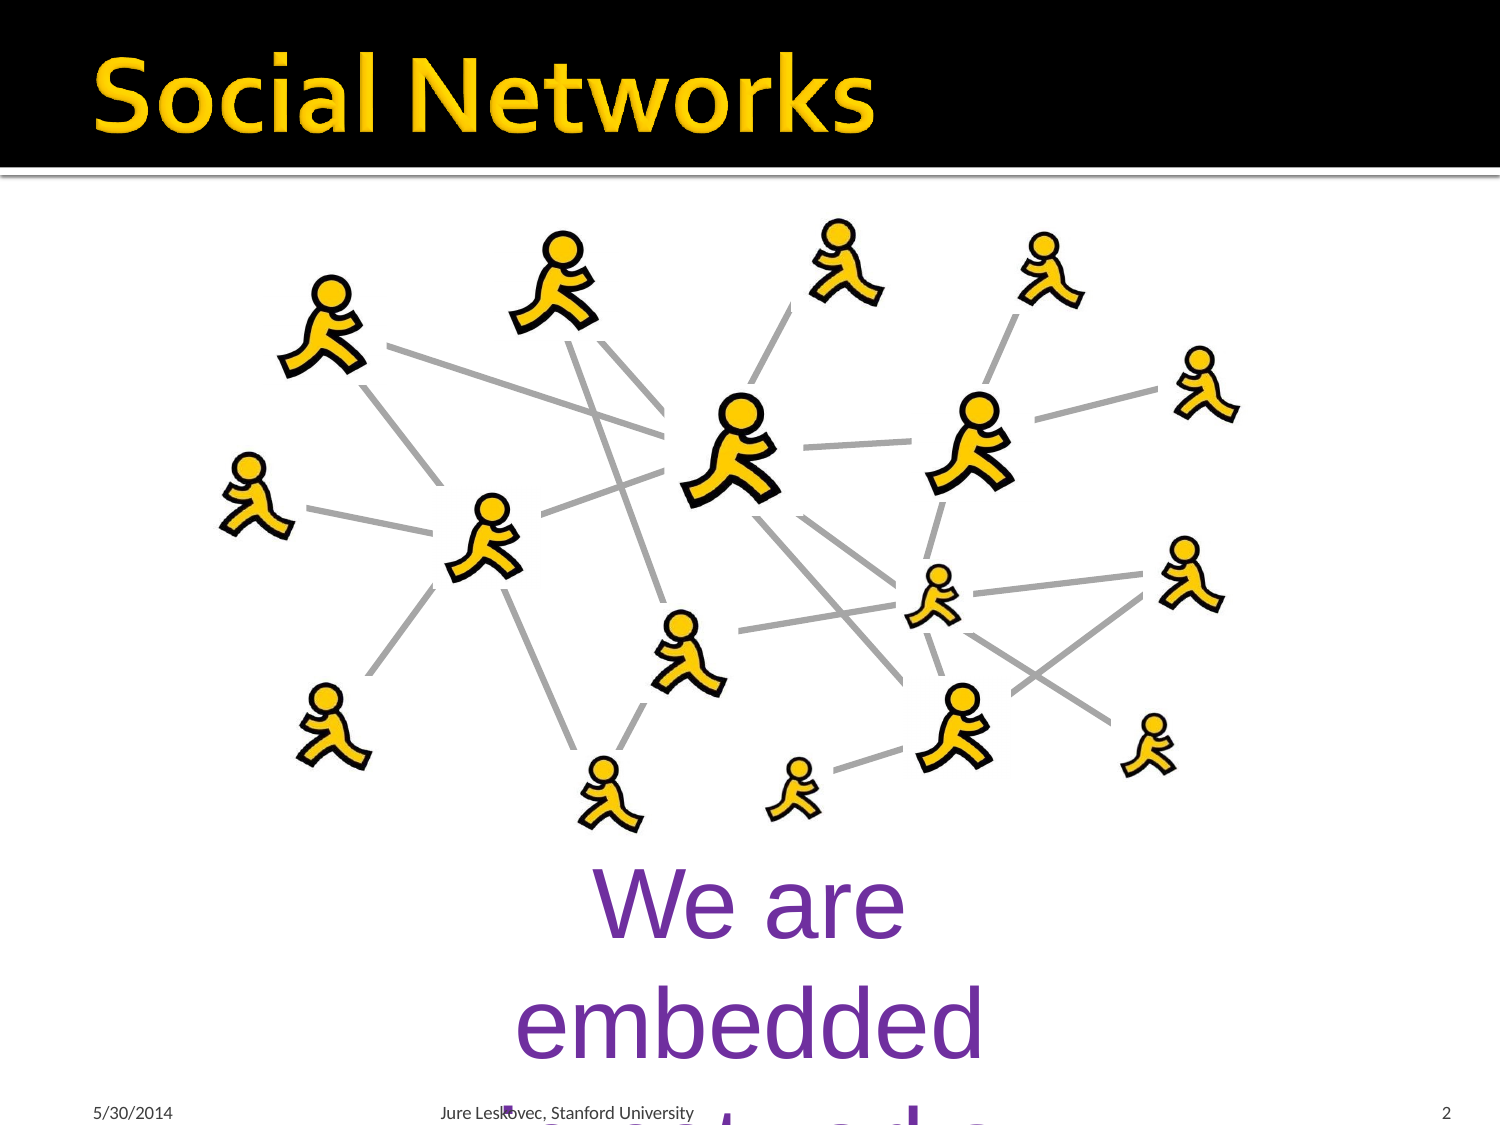

c

We are embedded
in networks
5/30/2014
Jure Leskovec, Stanford University
2